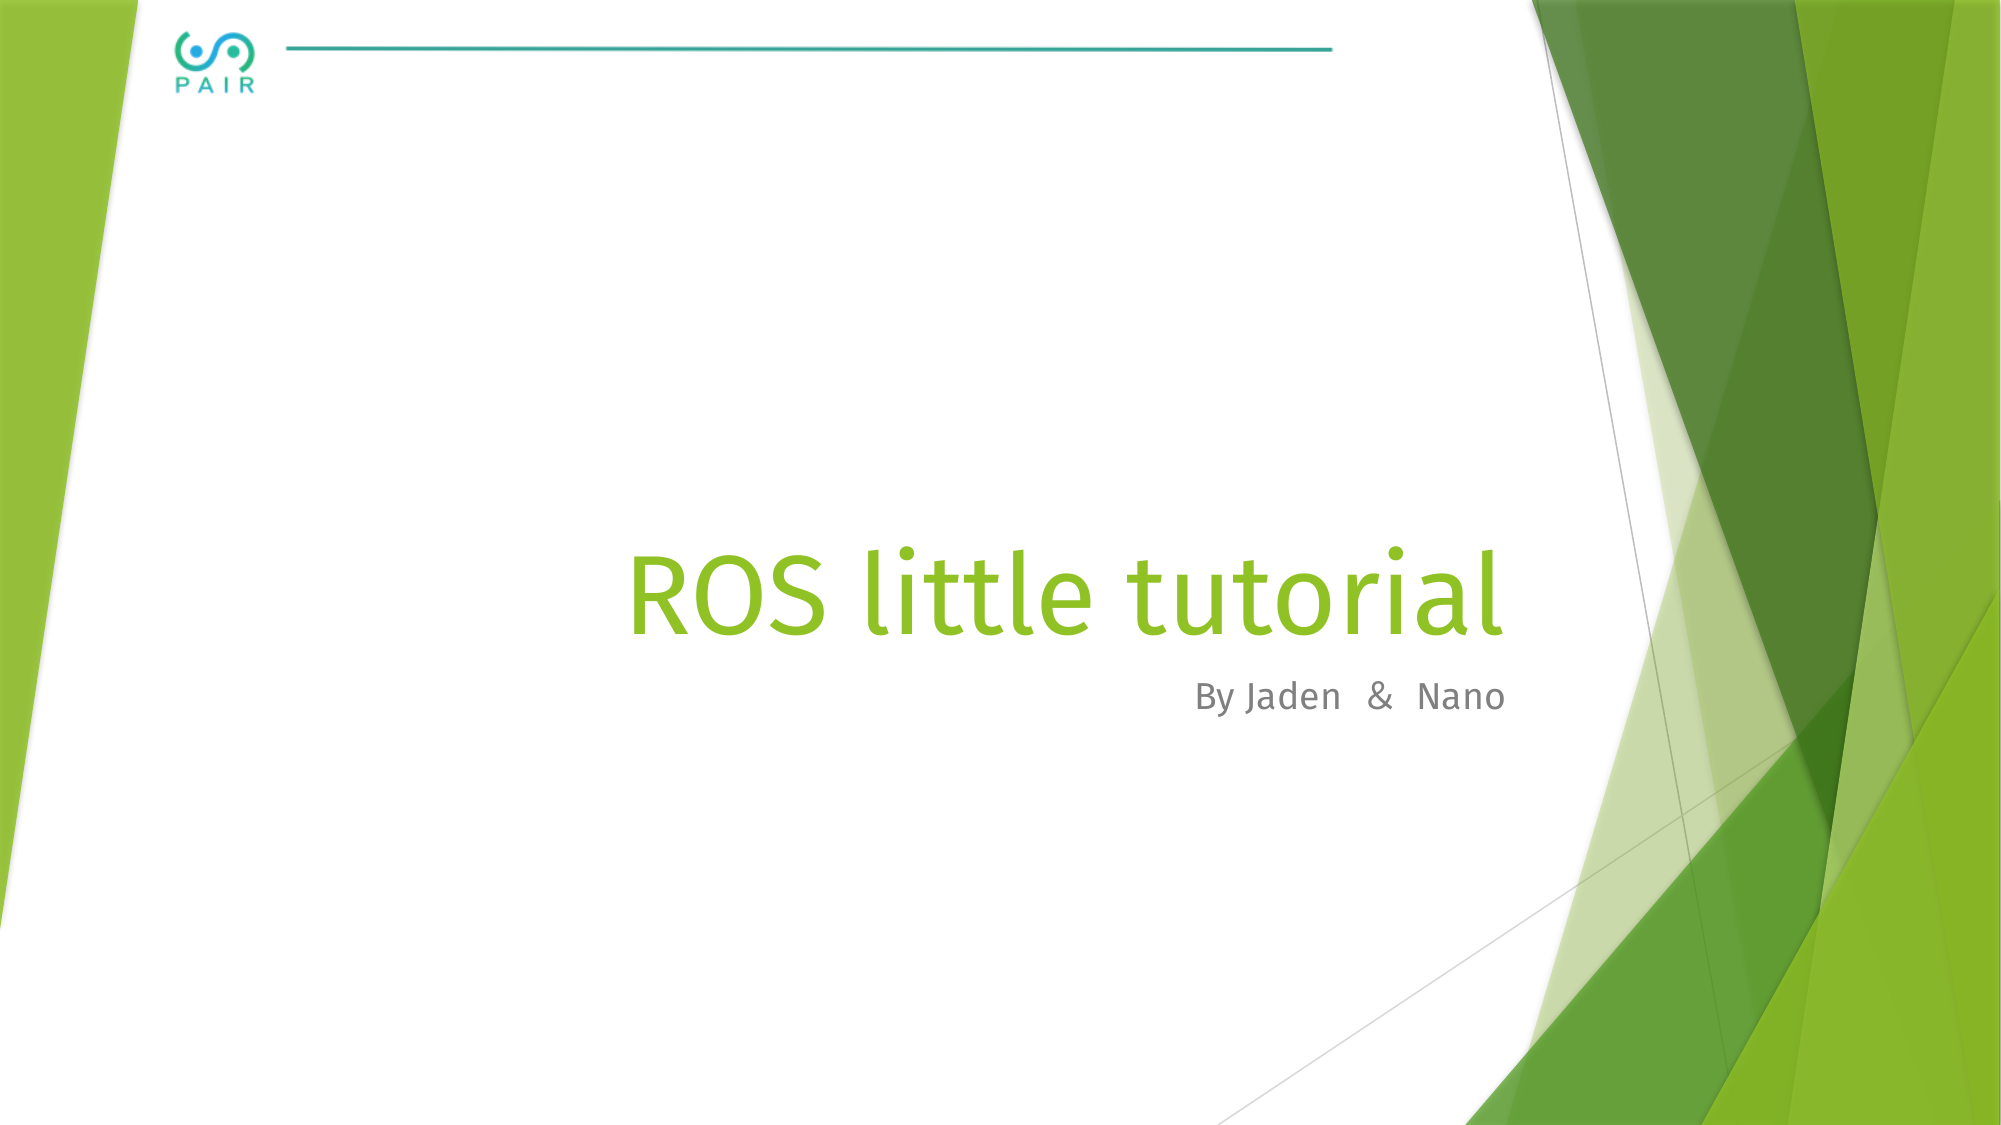

# ROS little tutorial
By Jaden ＆ Nano